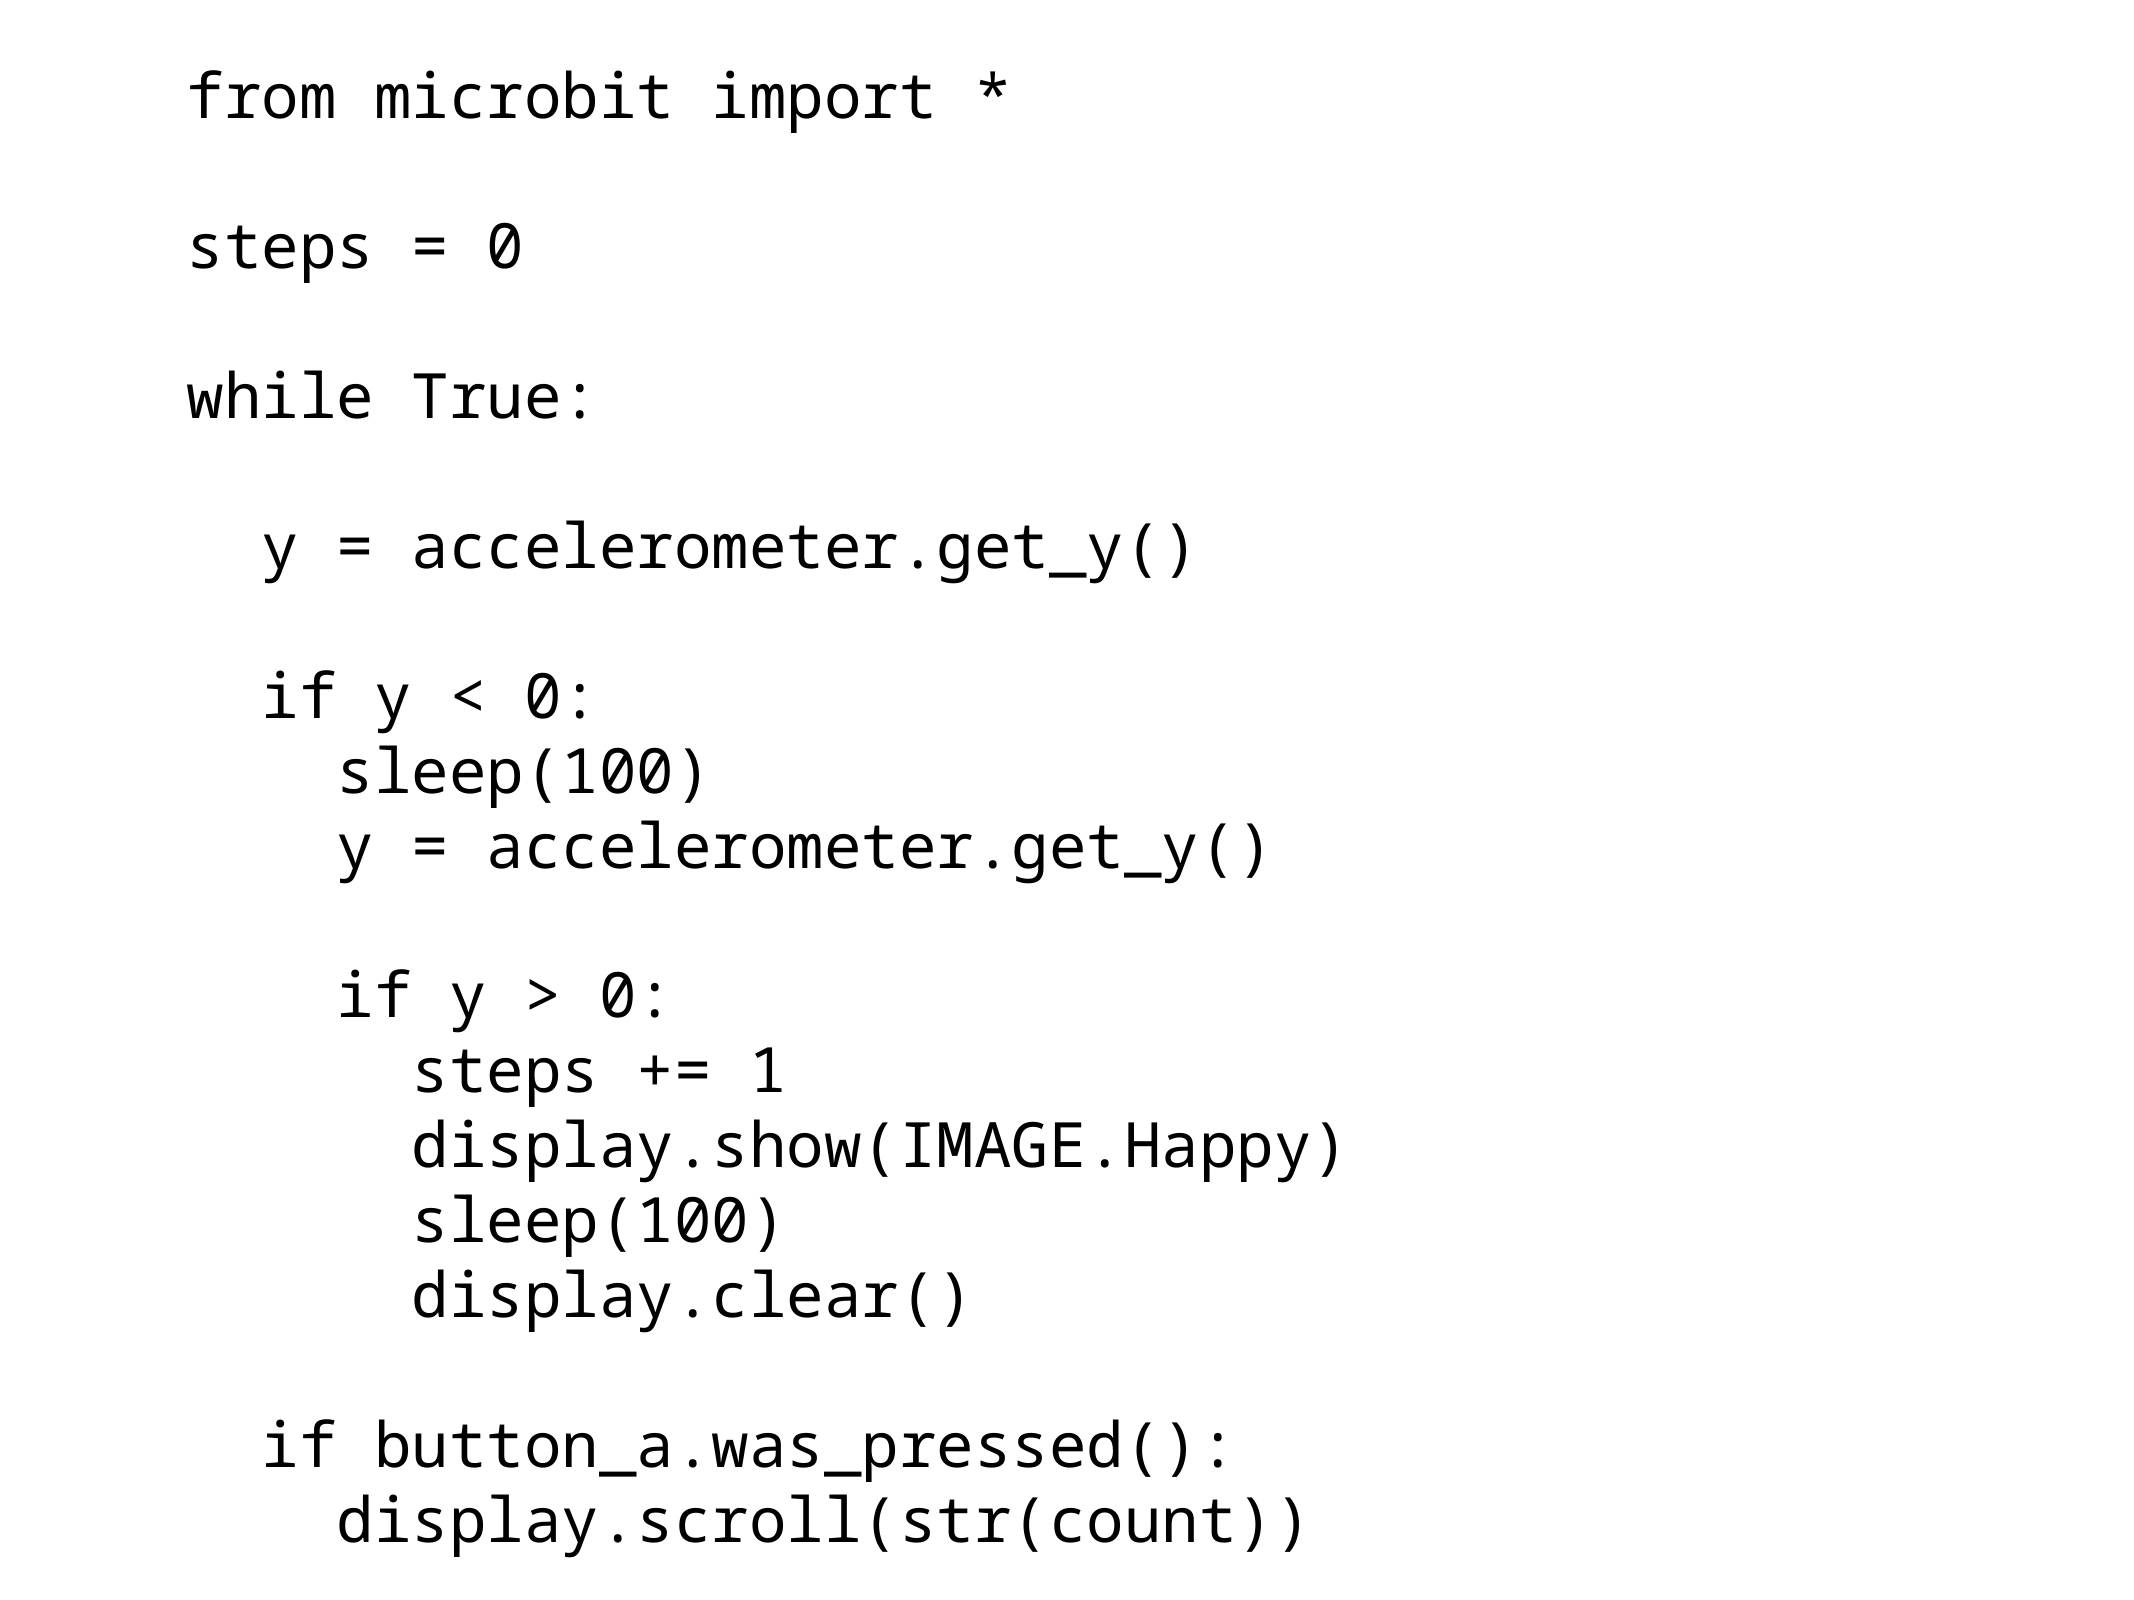

from microbit import *

steps = 0

while True:

  y = accelerometer.get_y()

  if y < 0:
    sleep(100)
    y = accelerometer.get_y()

    if y > 0:
      steps += 1
      display.show(IMAGE.Happy)
      sleep(100)
      display.clear()

  if button_a.was_pressed():
    display.scroll(str(count))